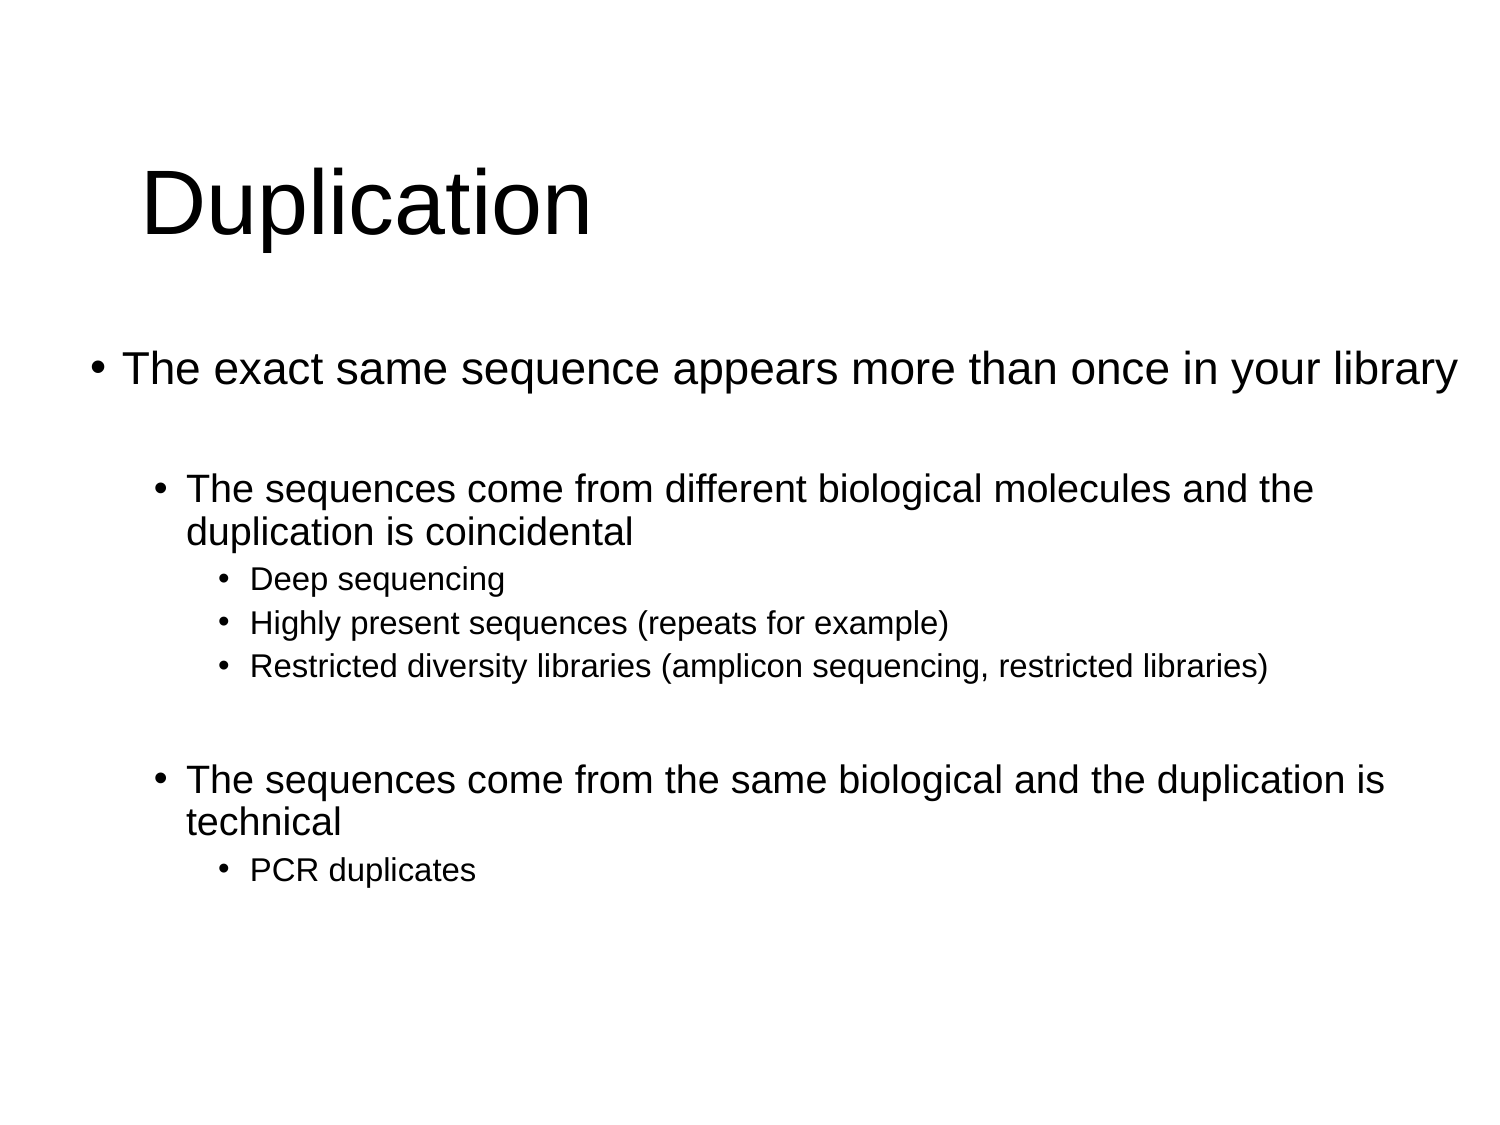

# Duplication
The exact same sequence appears more than once in your library

The sequences come from different biological molecules and the duplication is coincidental
Deep sequencing
Highly present sequences (repeats for example)
Restricted diversity libraries (amplicon sequencing, restricted libraries)

The sequences come from the same biological and the duplication is technical
PCR duplicates